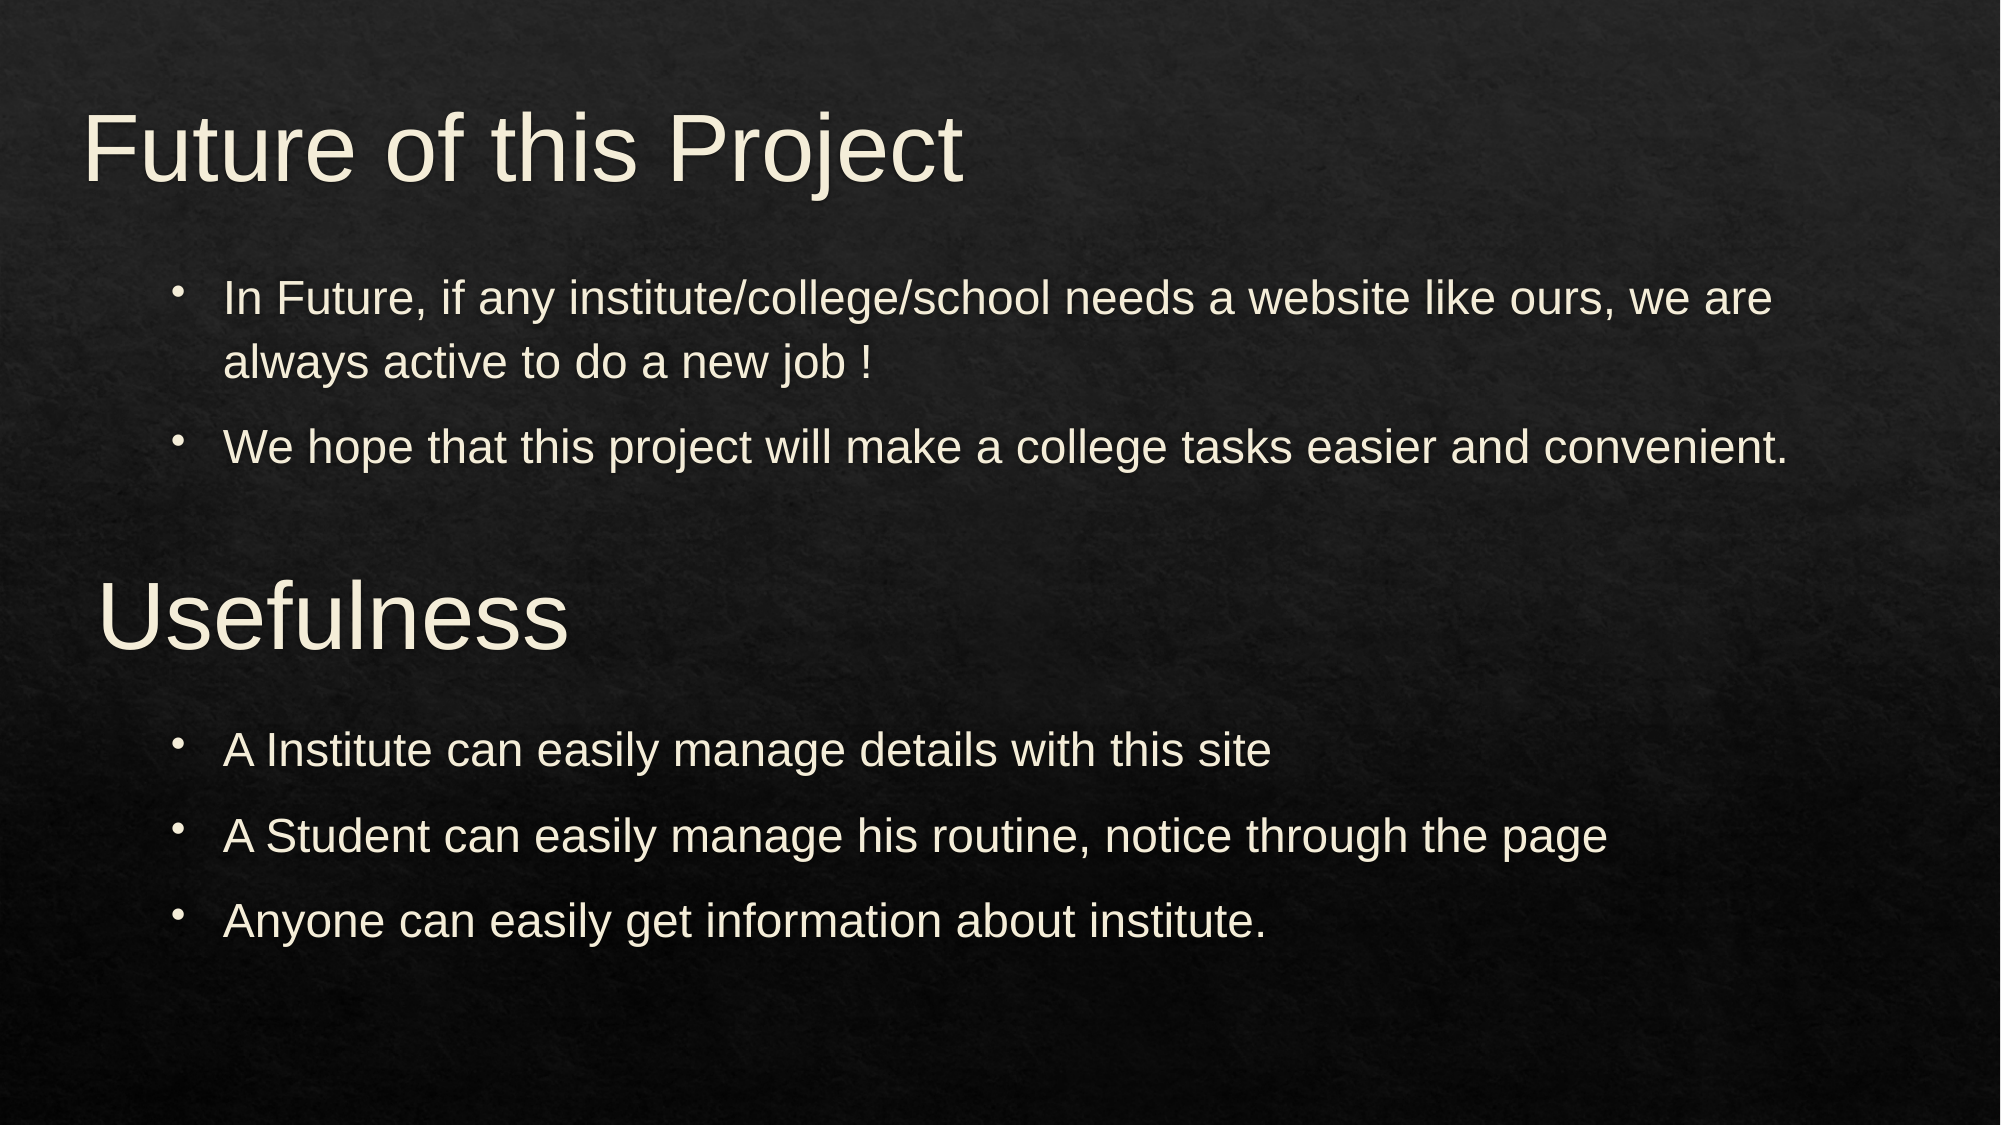

# Future of this Project
In Future, if any institute/college/school needs a website like ours, we are always active to do a new job !
We hope that this project will make a college tasks easier and convenient.

Usefulness
A Institute can easily manage details with this site
A Student can easily manage his routine, notice through the page
Anyone can easily get information about institute.